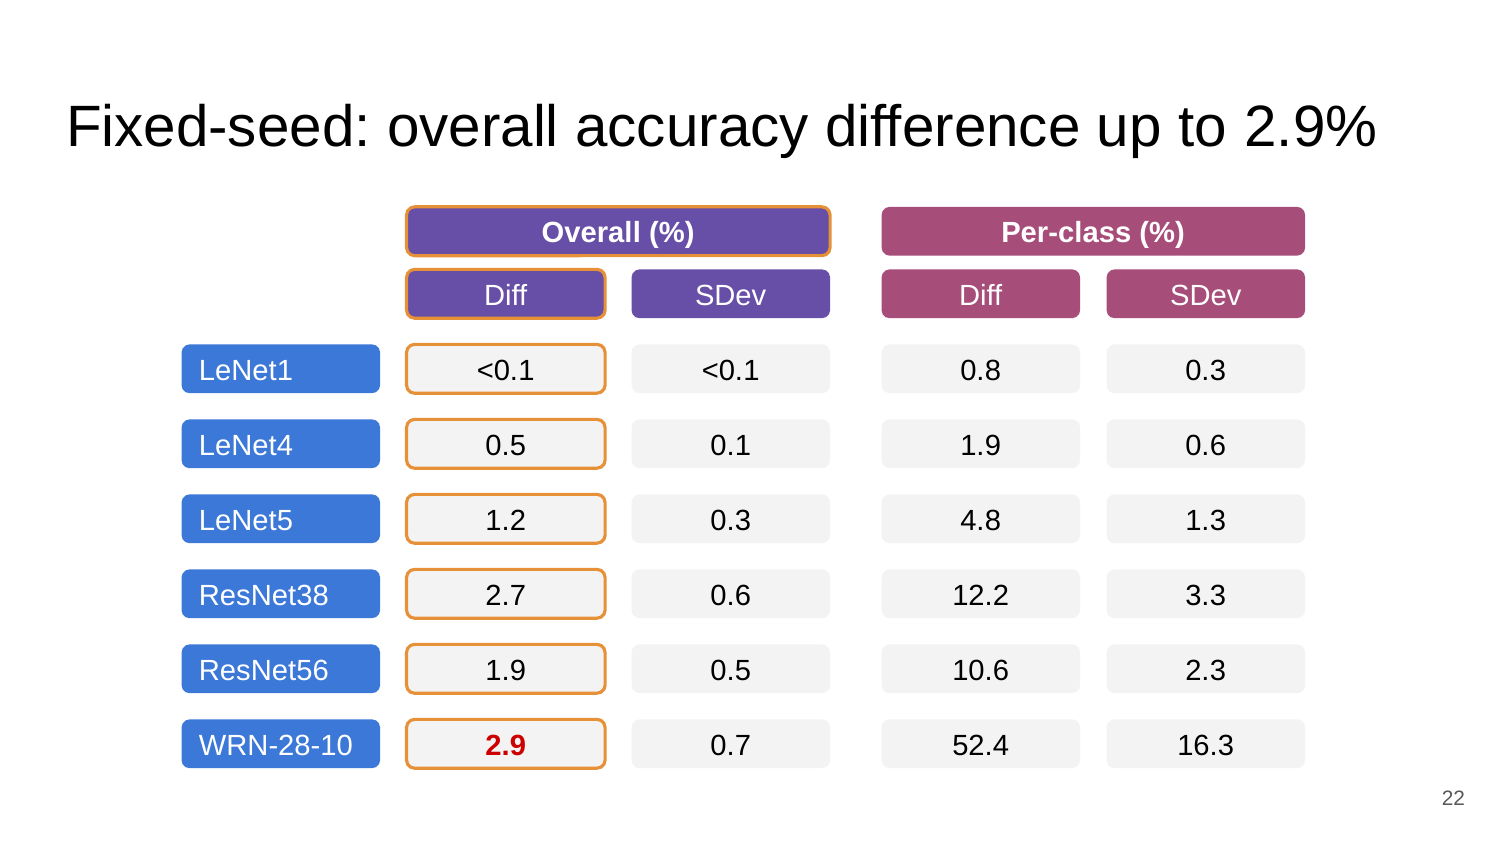

# Fixed-seed: overall accuracy difference up to 2.9%
Overall (%)
Per-class (%)
Diff
SDev
Diff
SDev
LeNet1
<0.1
<0.1
0.8
0.3
LeNet4
0.5
0.1
1.9
0.6
LeNet5
1.2
0.3
4.8
1.3
ResNet38
2.7
0.6
12.2
3.3
ResNet56
1.9
0.5
10.6
2.3
WRN-28-10
2.9
0.7
52.4
16.3
22